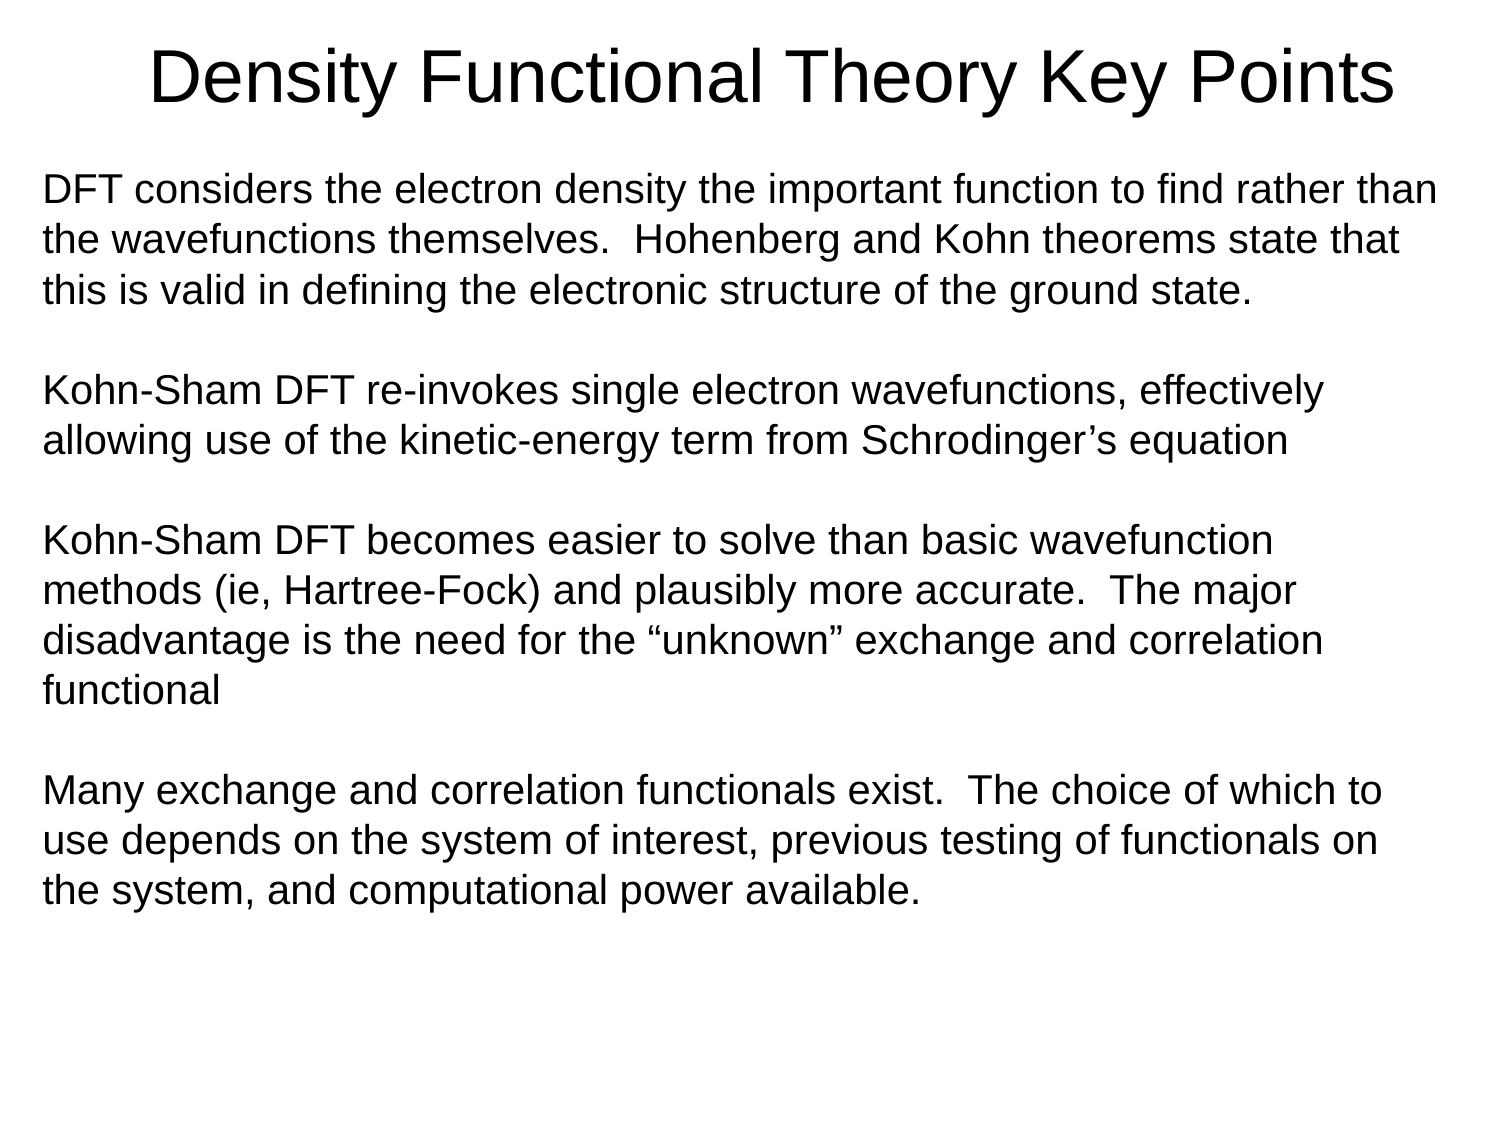

Density Functional Theory Key Points

DFT considers the electron density the important function to find rather than the wavefunctions themselves.  Hohenberg and Kohn theorems state that this is valid in defining the electronic structure of the ground state.

Kohn-Sham DFT re-invokes single electron wavefunctions, effectively allowing use of the kinetic-energy term from Schrodinger’s equation

Kohn-Sham DFT becomes easier to solve than basic wavefunction methods (ie, Hartree-Fock) and plausibly more accurate.  The major disadvantage is the need for the “unknown” exchange and correlation functional

Many exchange and correlation functionals exist.  The choice of which to use depends on the system of interest, previous testing of functionals on the system, and computational power available.